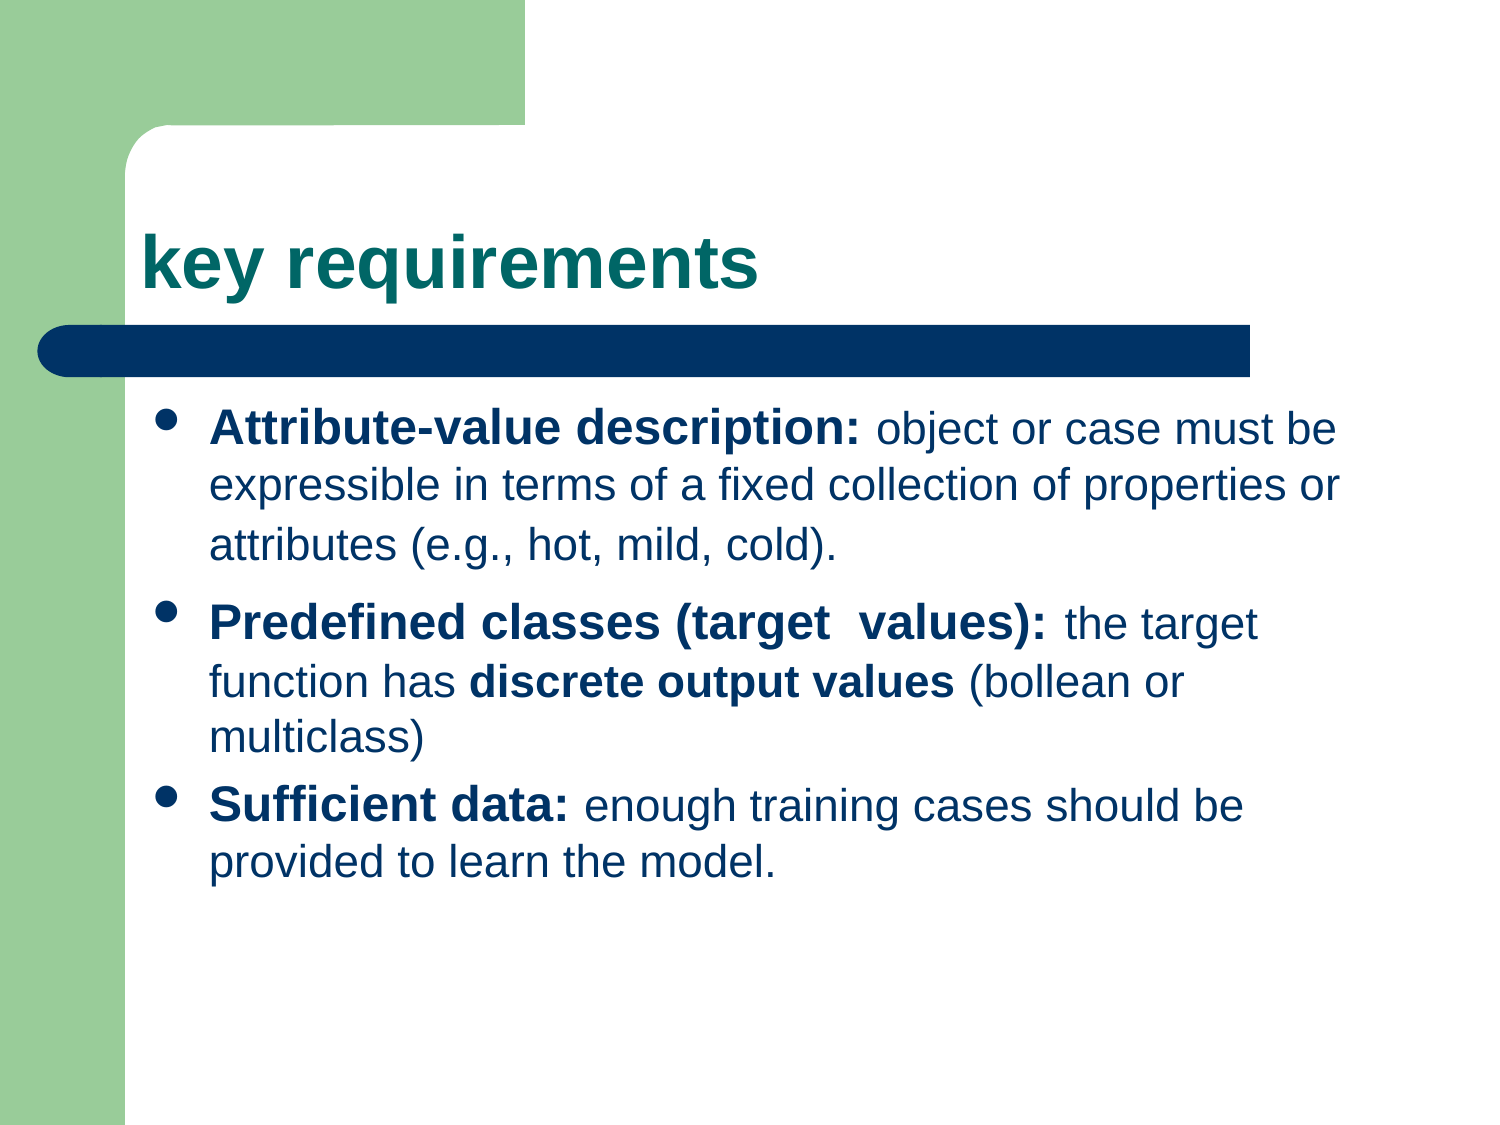

# key requirements
Attribute-value description: object or case must be expressible in terms of a fixed collection of properties or attributes (e.g., hot, mild, cold).
Predefined classes (target  values): the target function has discrete output values (bollean or multiclass)
Sufficient data: enough training cases should be provided to learn the model.